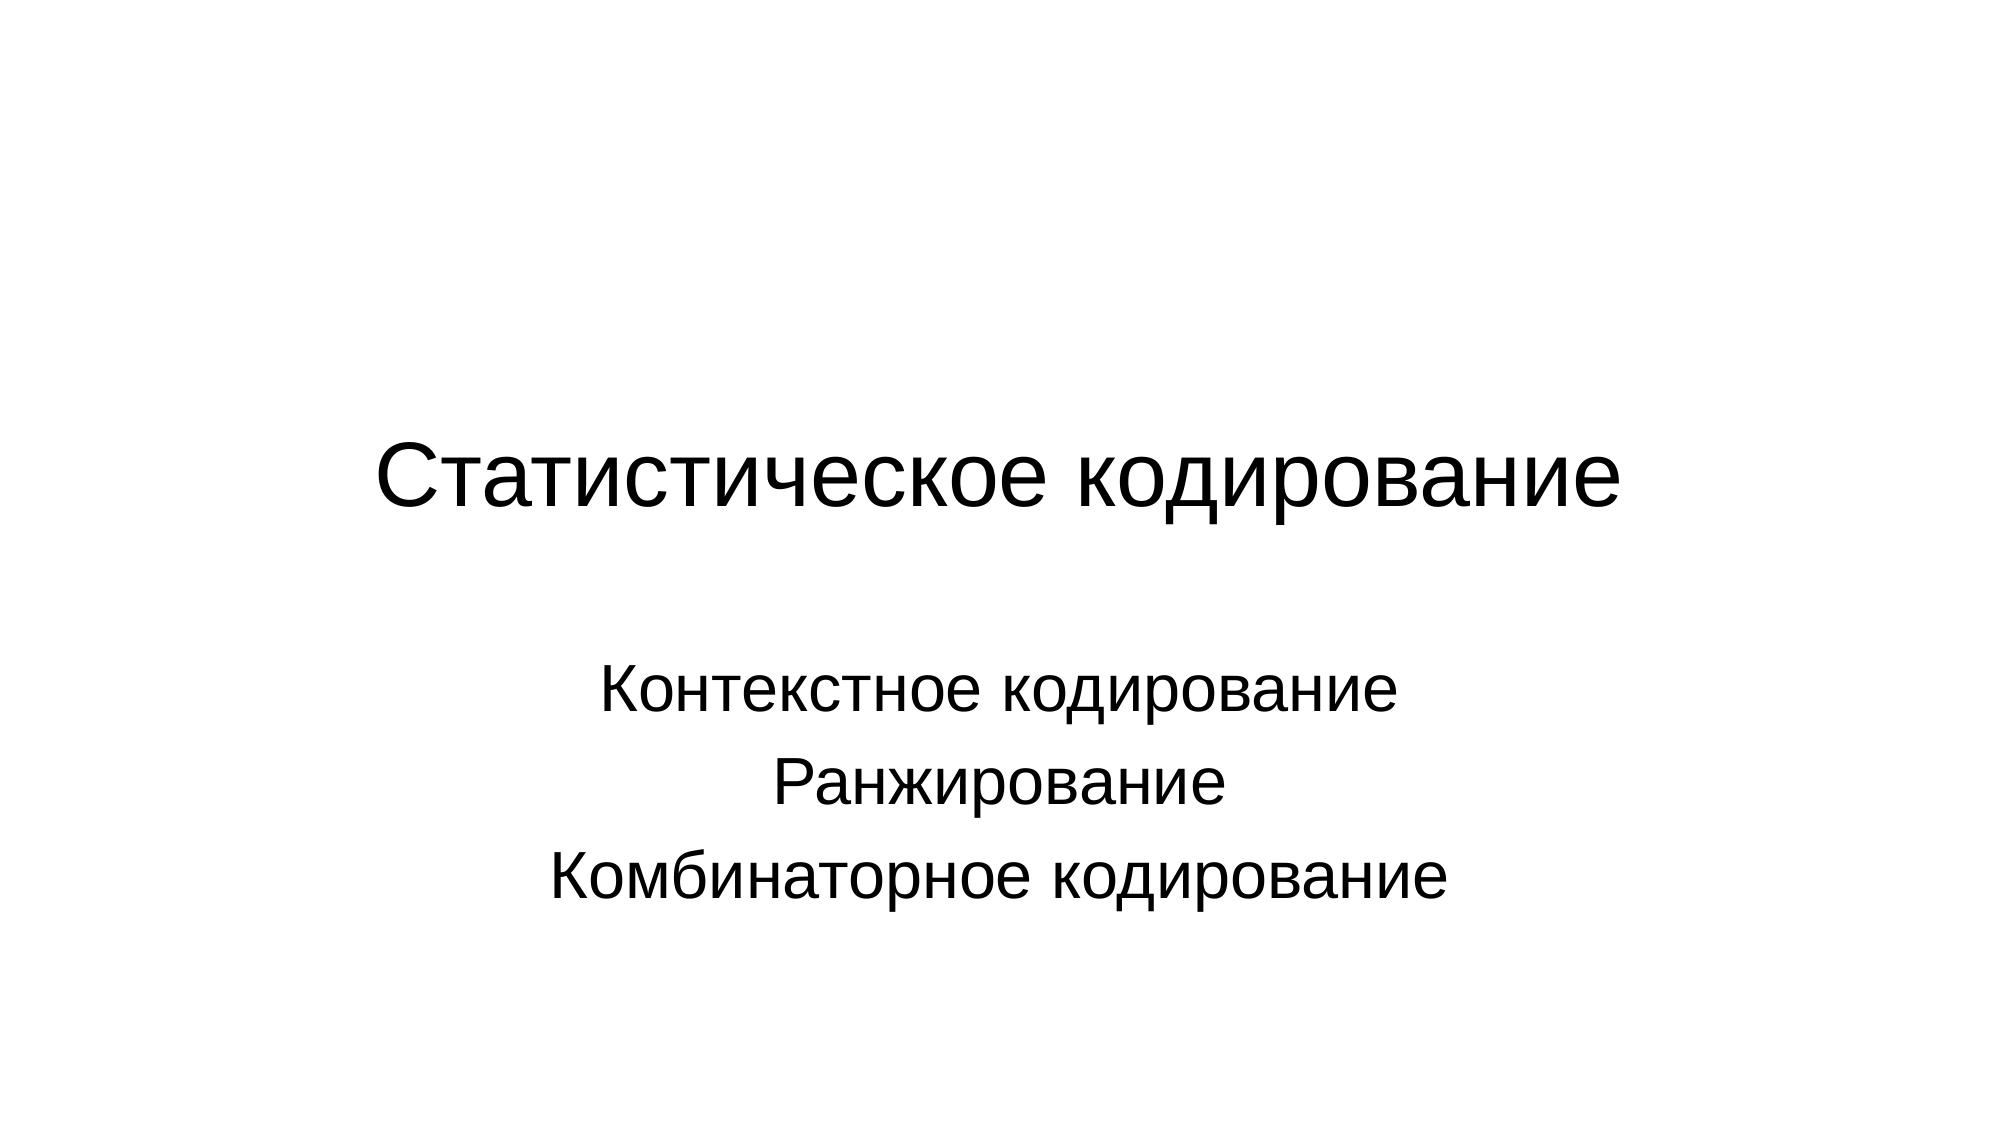

# Статистическое кодирование
Контекстное кодирование
Ранжирование
Комбинаторное кодирование